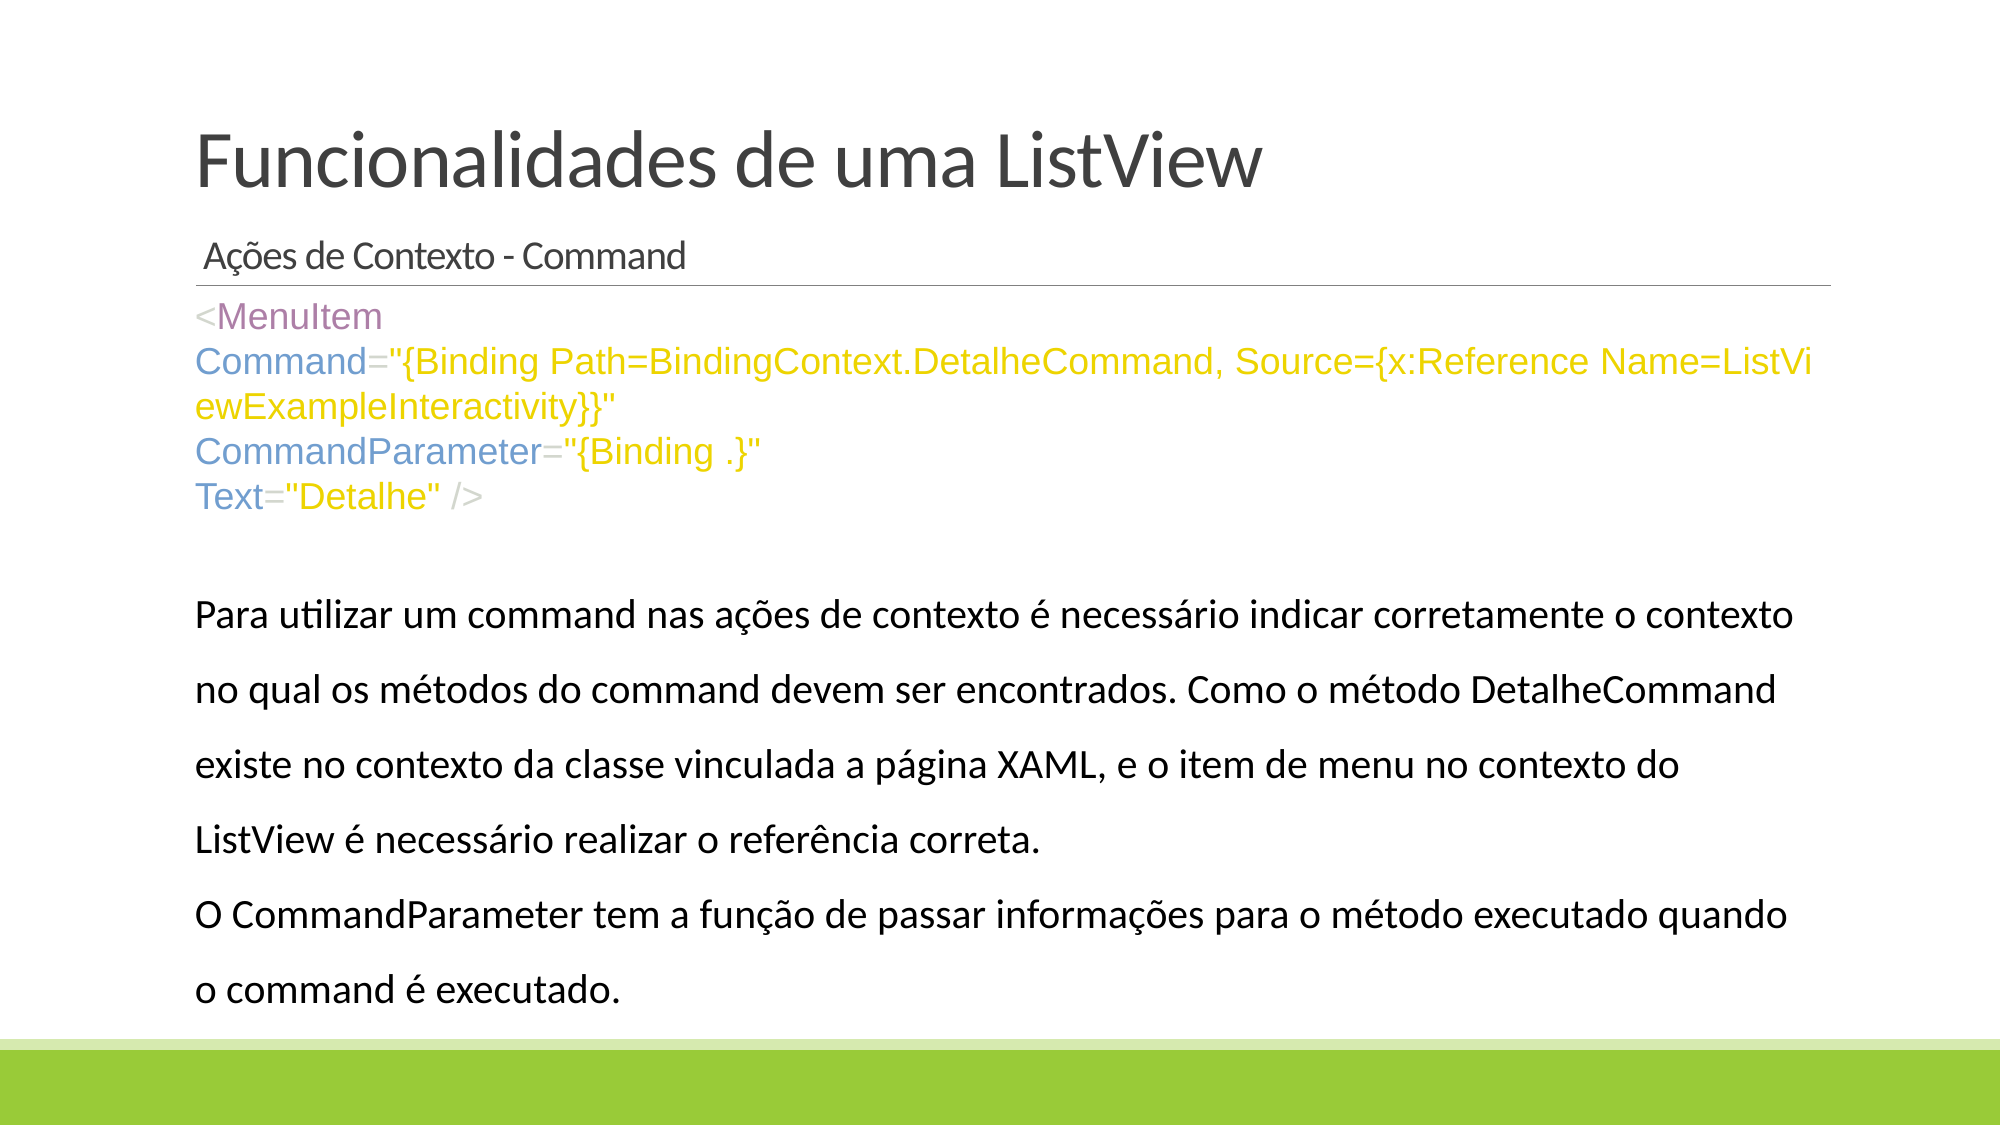

# Funcionalidades de uma ListView Ações de Contexto - Command
<MenuItem
Command="{Binding Path=BindingContext.DetalheCommand, Source={x:Reference Name=ListViewExampleInteractivity}}"
CommandParameter="{Binding .}"
Text="Detalhe" />

Para utilizar um command nas ações de contexto é necessário indicar corretamente o contexto no qual os métodos do command devem ser encontrados. Como o método DetalheCommand existe no contexto da classe vinculada a página XAML, e o item de menu no contexto do ListView é necessário realizar o referência correta.
O CommandParameter tem a função de passar informações para o método executado quando o command é executado.